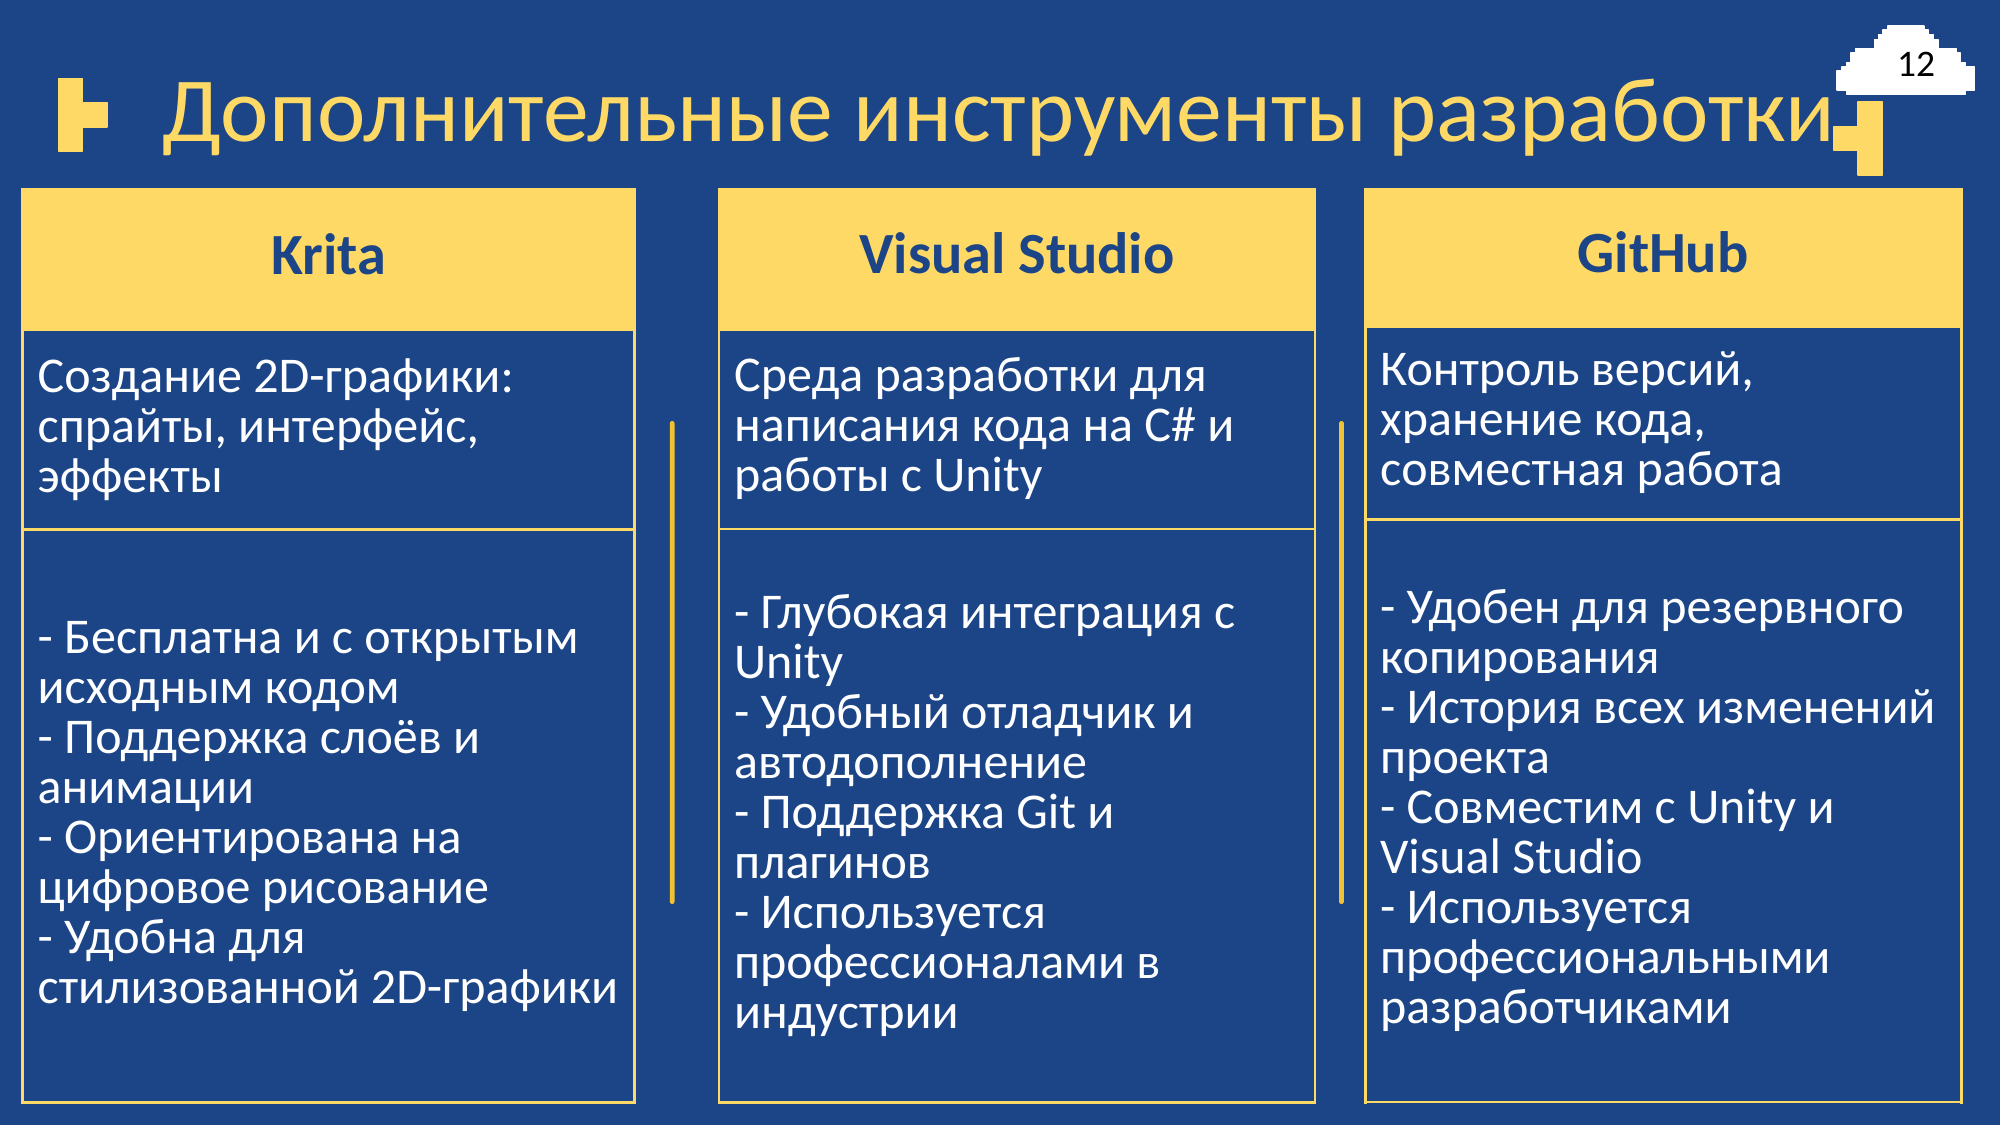

# Дополнительные инструменты разработки

12

| Visual Studio |
| --- |
| Среда разработки для написания кода на C# и работы с Unity |
| - Глубокая интеграция с Unity - Удобный отладчик и автодополнение - Поддержка Git и плагинов - Используется профессионалами в индустрии |
| GitHub |
| --- |
| Контроль версий, хранение кода, совместная работа |
| - Удобен для резервного копирования - История всех изменений проекта - Совместим с Unity и Visual Studio - Используется профессиональными разработчиками |
| Krita |
| --- |
| Создание 2D-графики: спрайты, интерфейс, эффекты |
| - Бесплатна и с открытым исходным кодом - Поддержка слоёв и анимации - Ориентирована на цифровое рисование - Удобна для стилизованной 2D-графики |